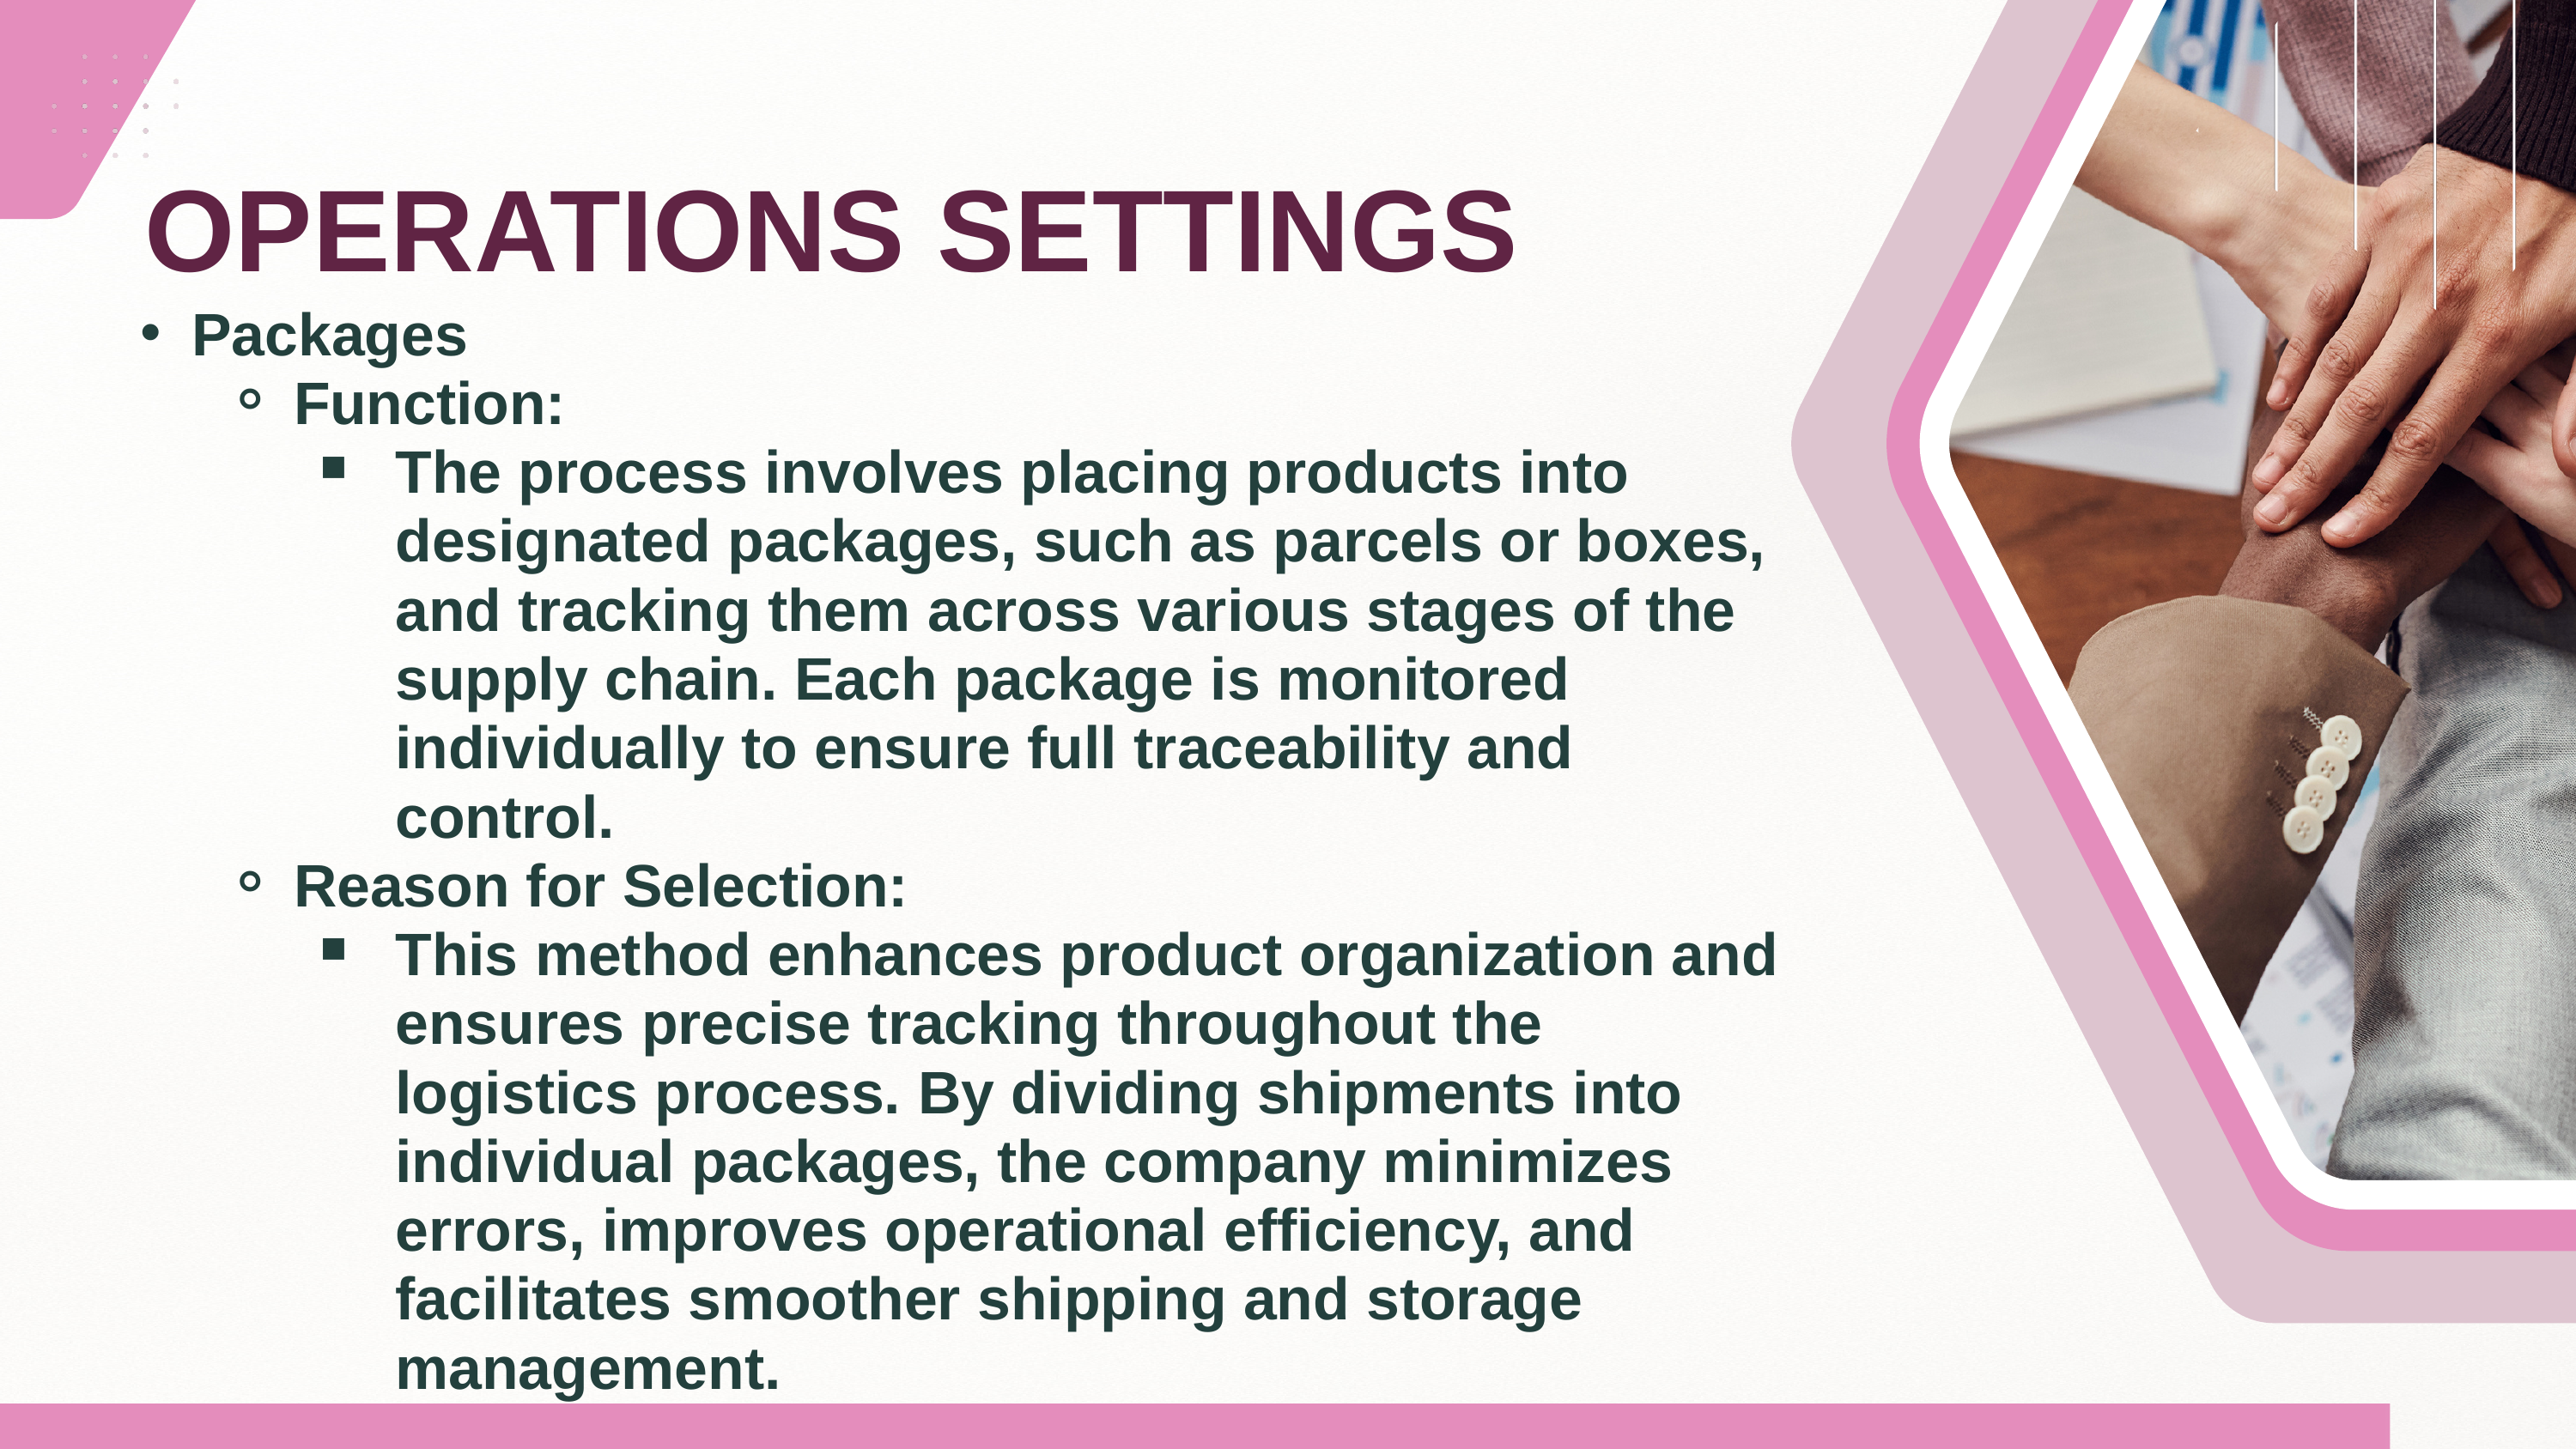

OPERATIONS SETTINGS
Packages
Function:
The process involves placing products into designated packages, such as parcels or boxes, and tracking them across various stages of the supply chain. Each package is monitored individually to ensure full traceability and control.
Reason for Selection:
This method enhances product organization and ensures precise tracking throughout the logistics process. By dividing shipments into individual packages, the company minimizes errors, improves operational efficiency, and facilitates smoother shipping and storage management.